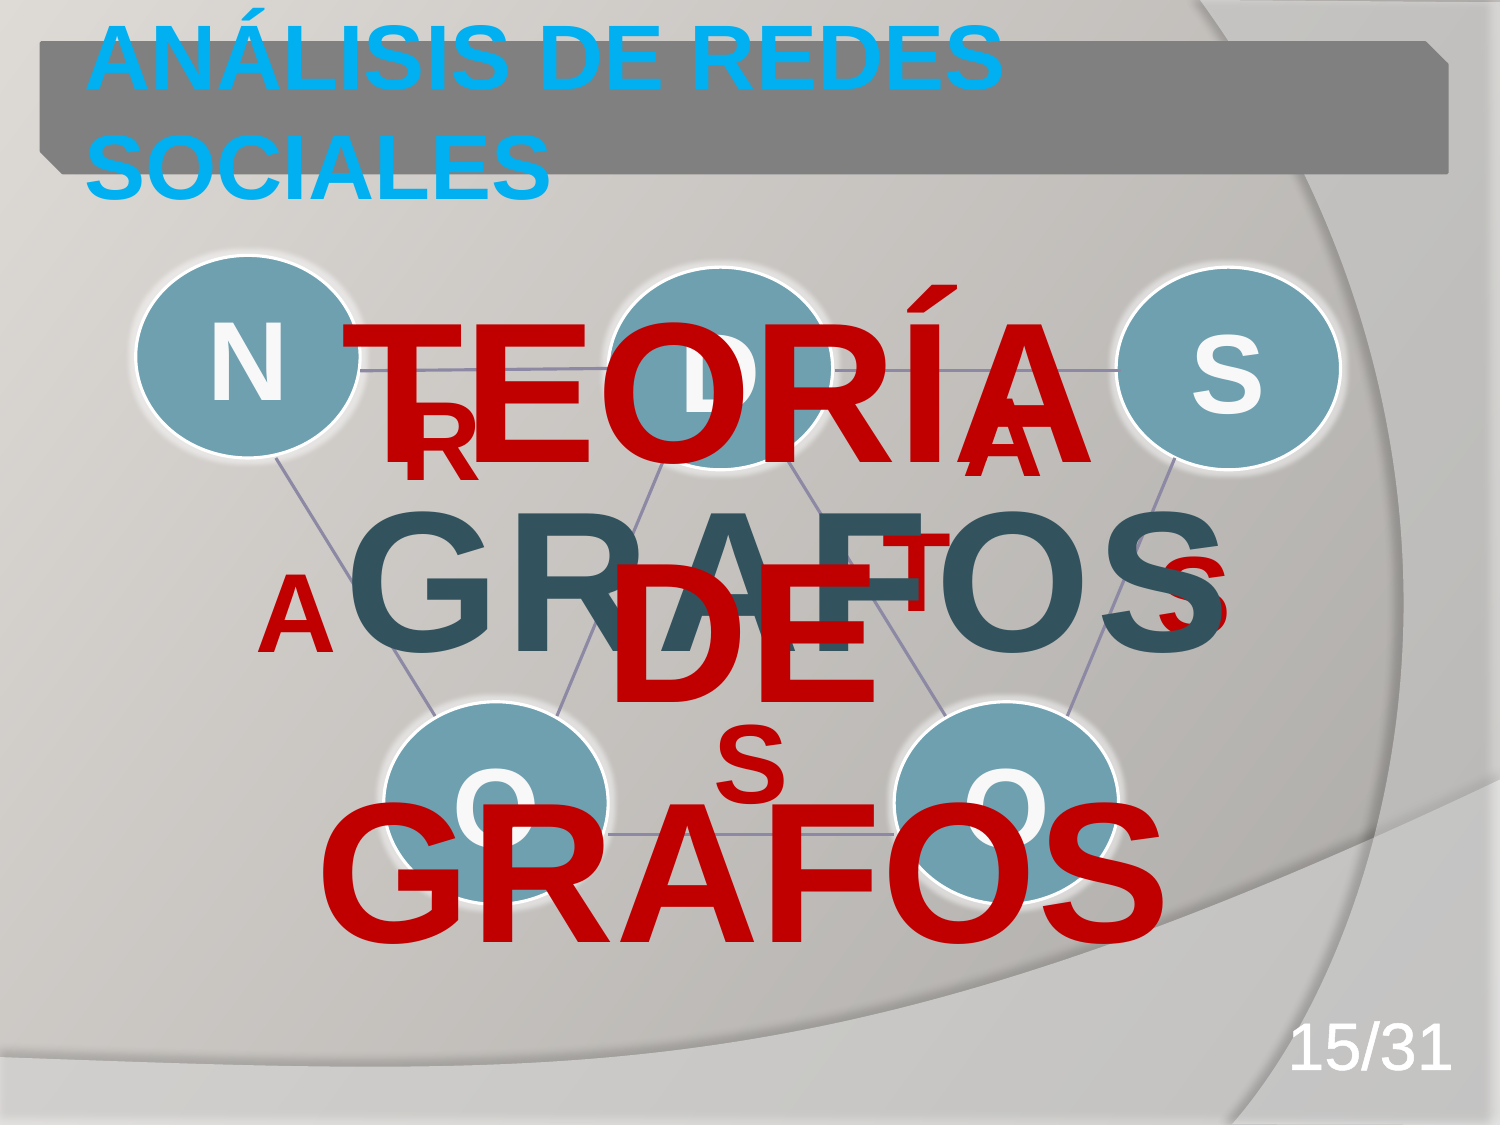

# ANÁLISIS DE REDES SOCIALES

TEORÍA
DE
GRAFOS

N
D
S
A
R
GRAFOS
T
I
S
A
S

O
O
15/31